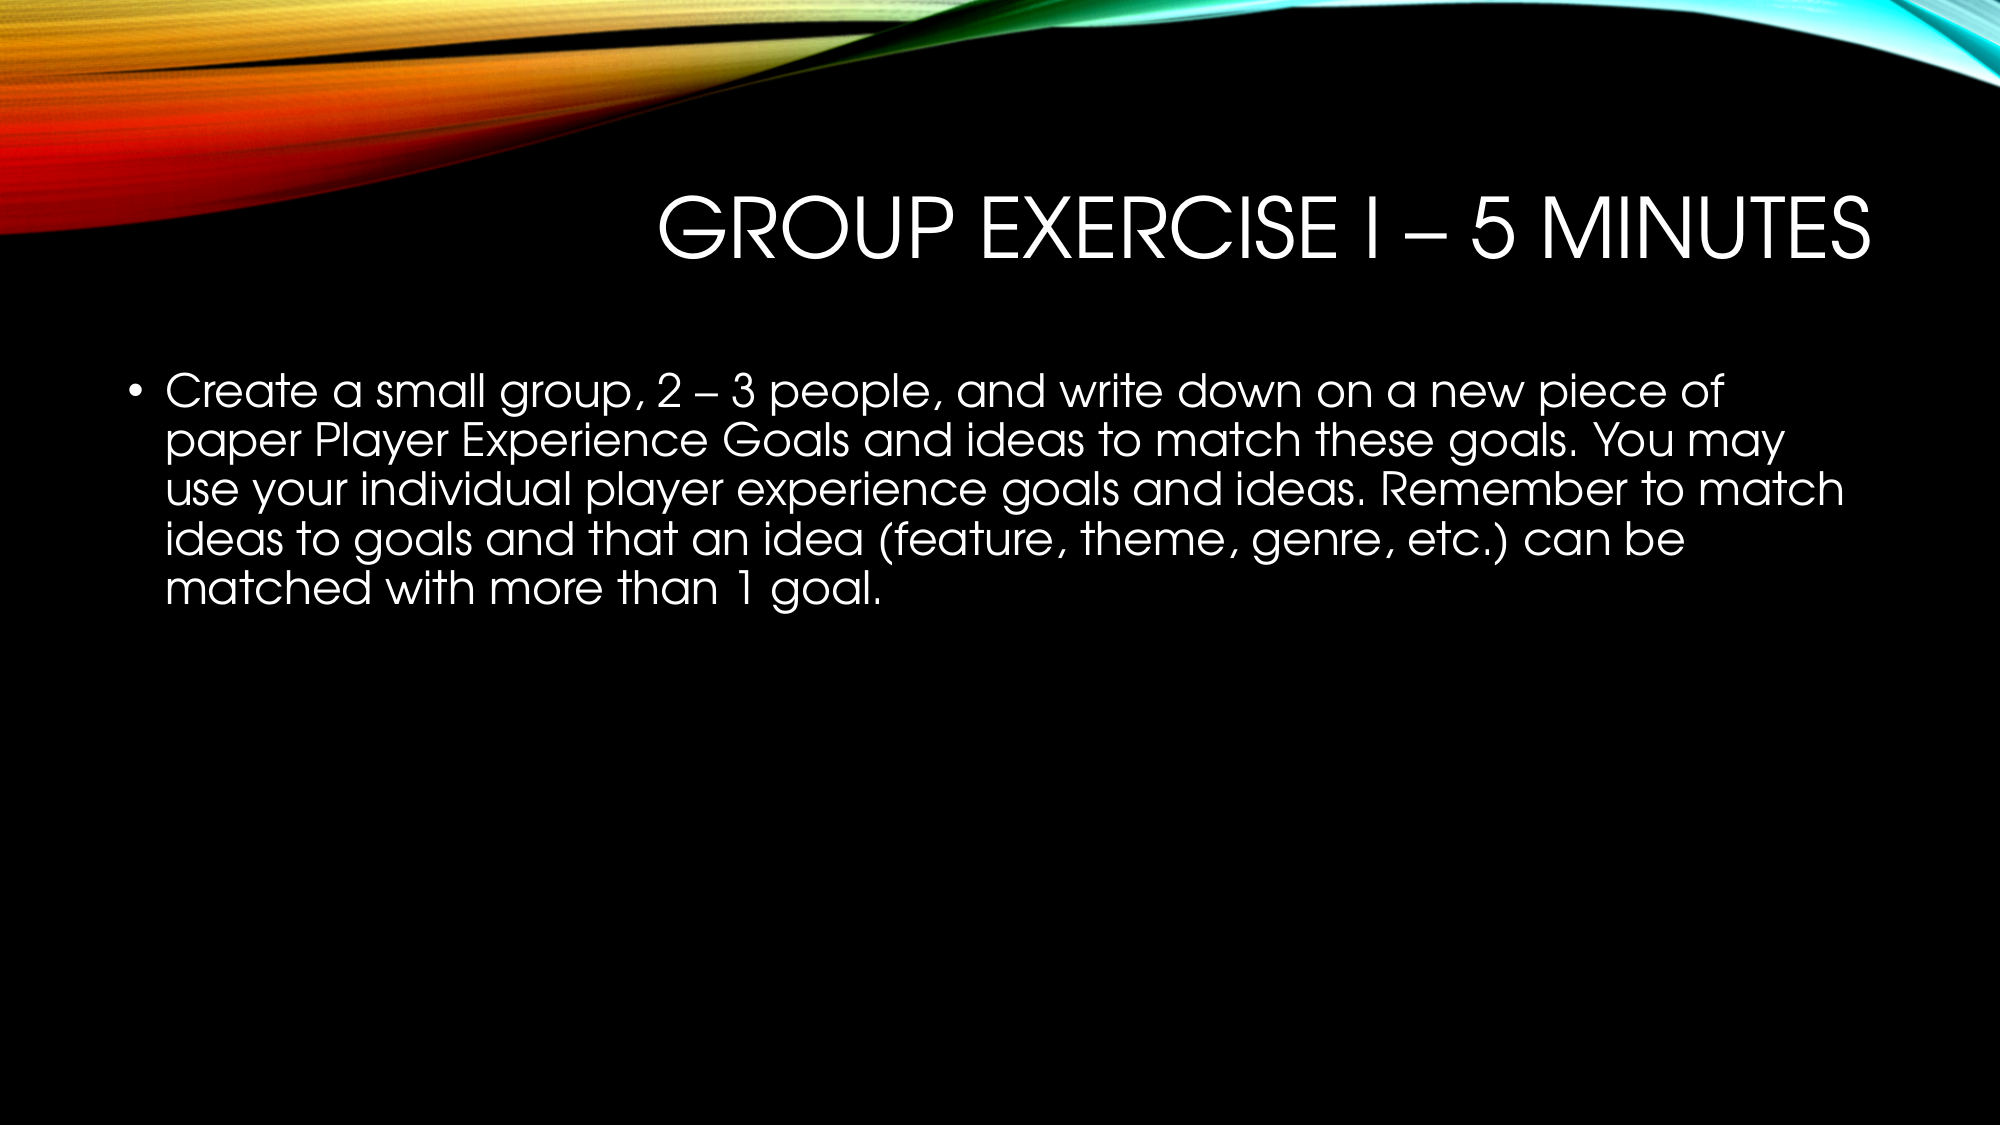

# Group Exercise I – 5 minutes
Create a small group, 2 – 3 people, and write down on a new piece of paper Player Experience Goals and ideas to match these goals. You may use your individual player experience goals and ideas. Remember to match ideas to goals and that an idea (feature, theme, genre, etc.) can be matched with more than 1 goal.